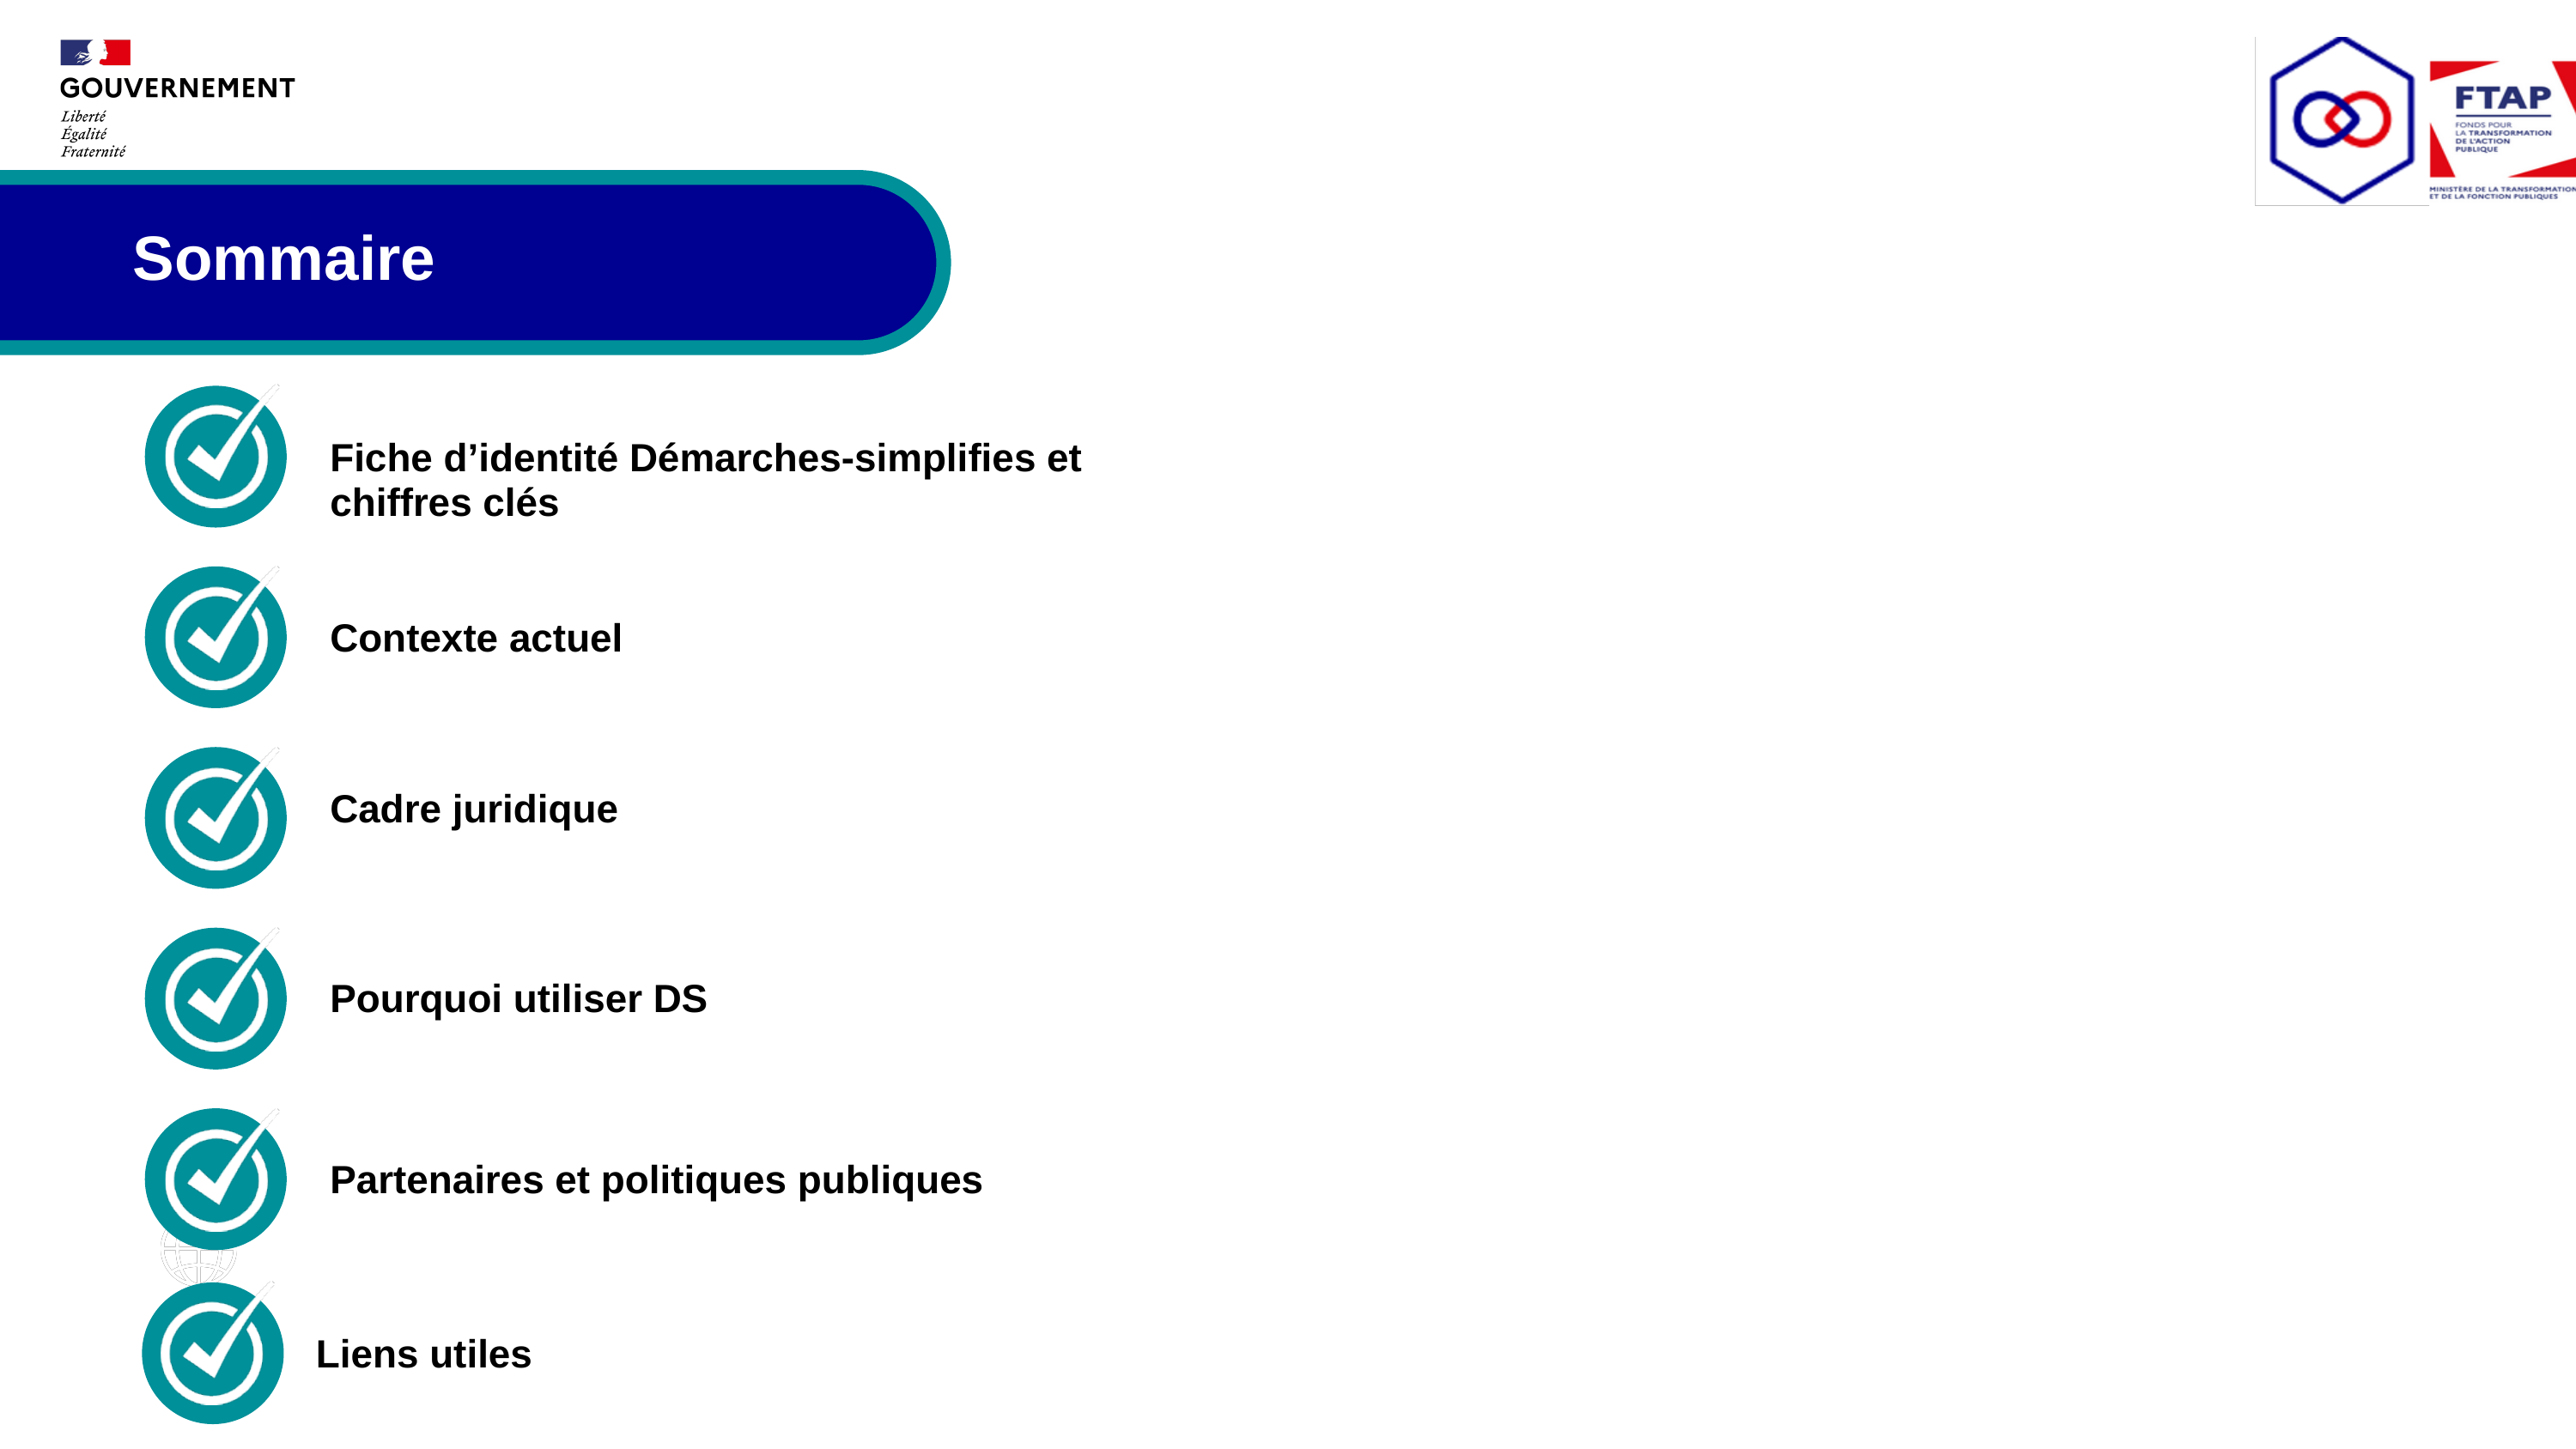

Sommaire

Fiche d’identité Démarches-simplifies et chiffres clés

Contexte actuel

Cadre juridique

Pourquoi utiliser DS

Partenaires et politiques publiques

Liens utiles